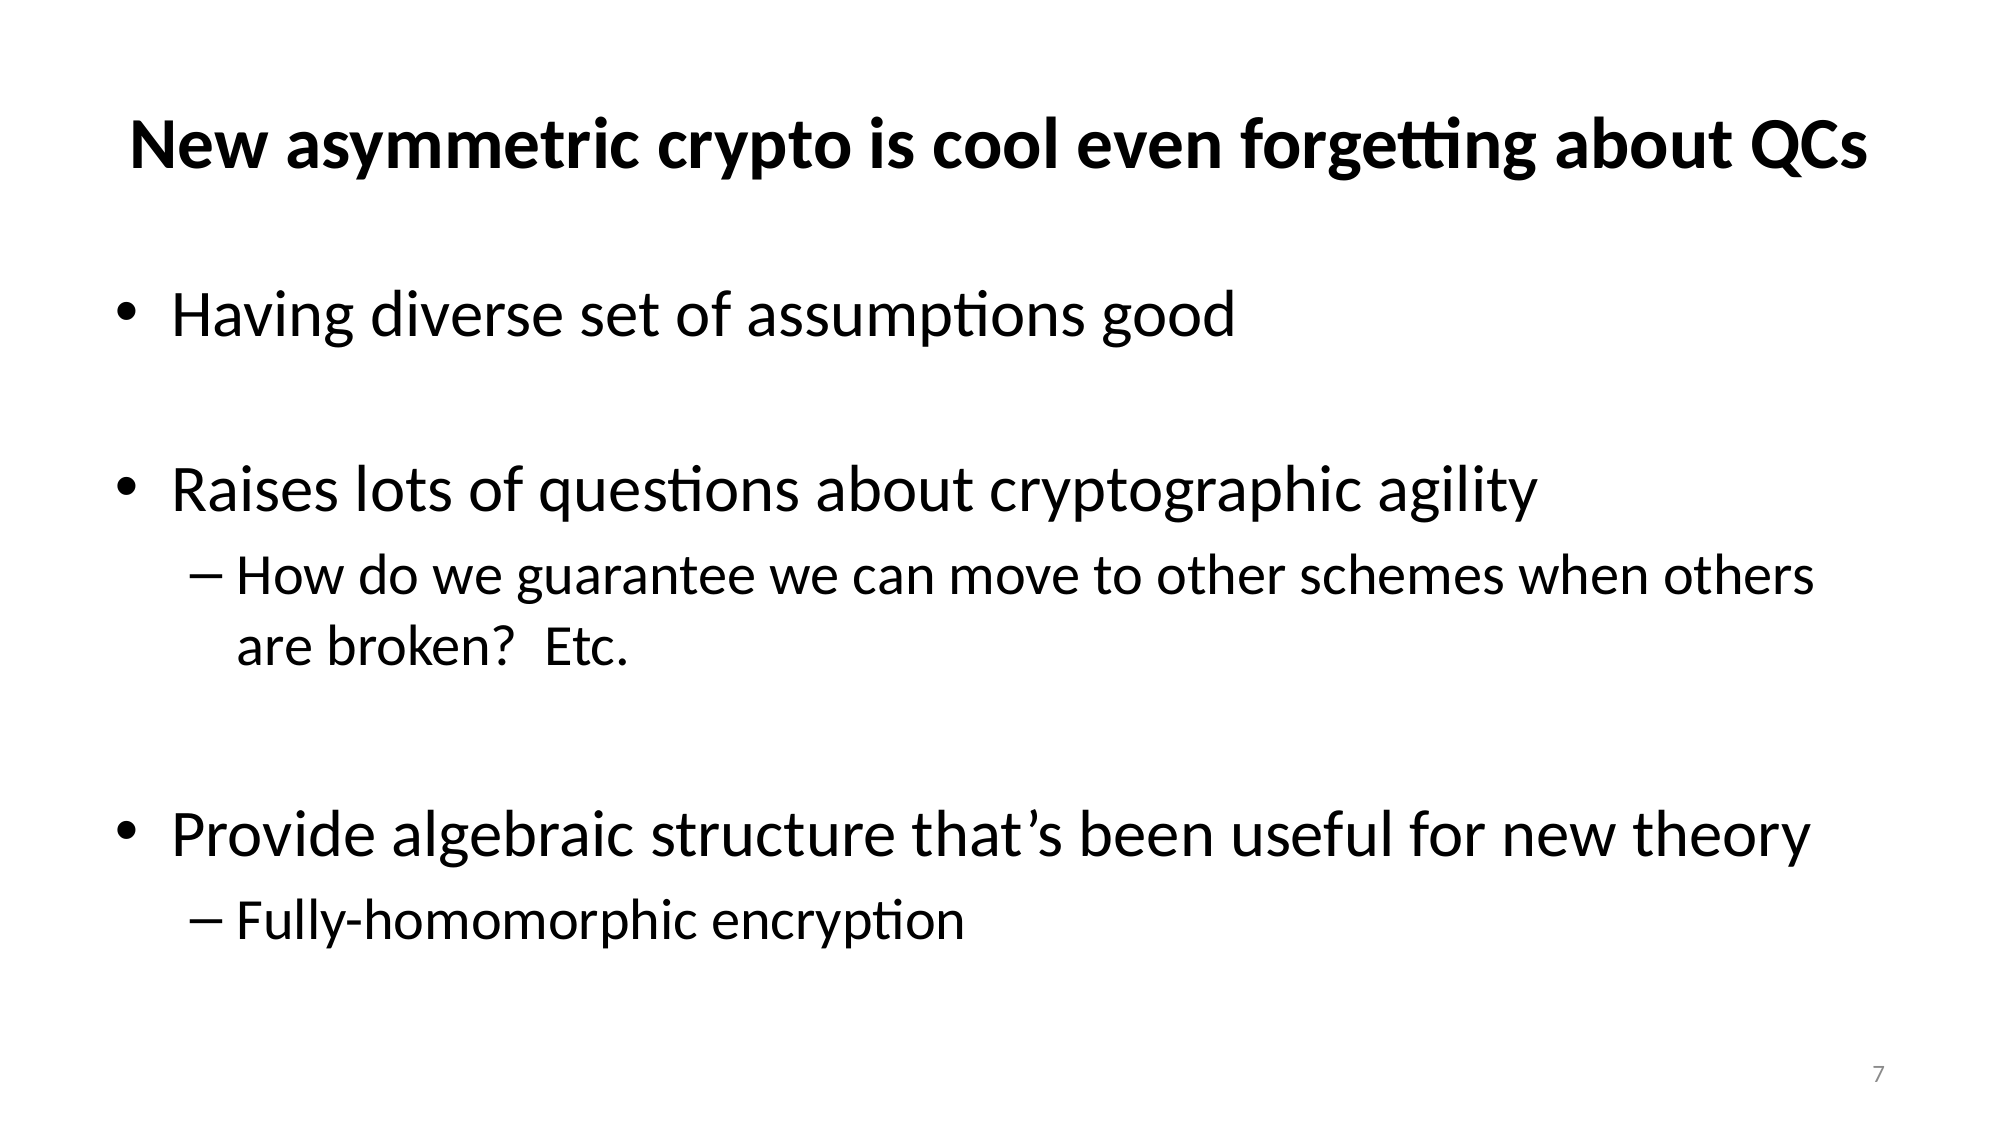

# New asymmetric crypto is cool even forgetting about QCs
Having diverse set of assumptions good

Raises lots of questions about cryptographic agility
How do we guarantee we can move to other schemes when others are broken?  Etc.

Provide algebraic structure that’s been useful for new theory
Fully-homomorphic encryption

7